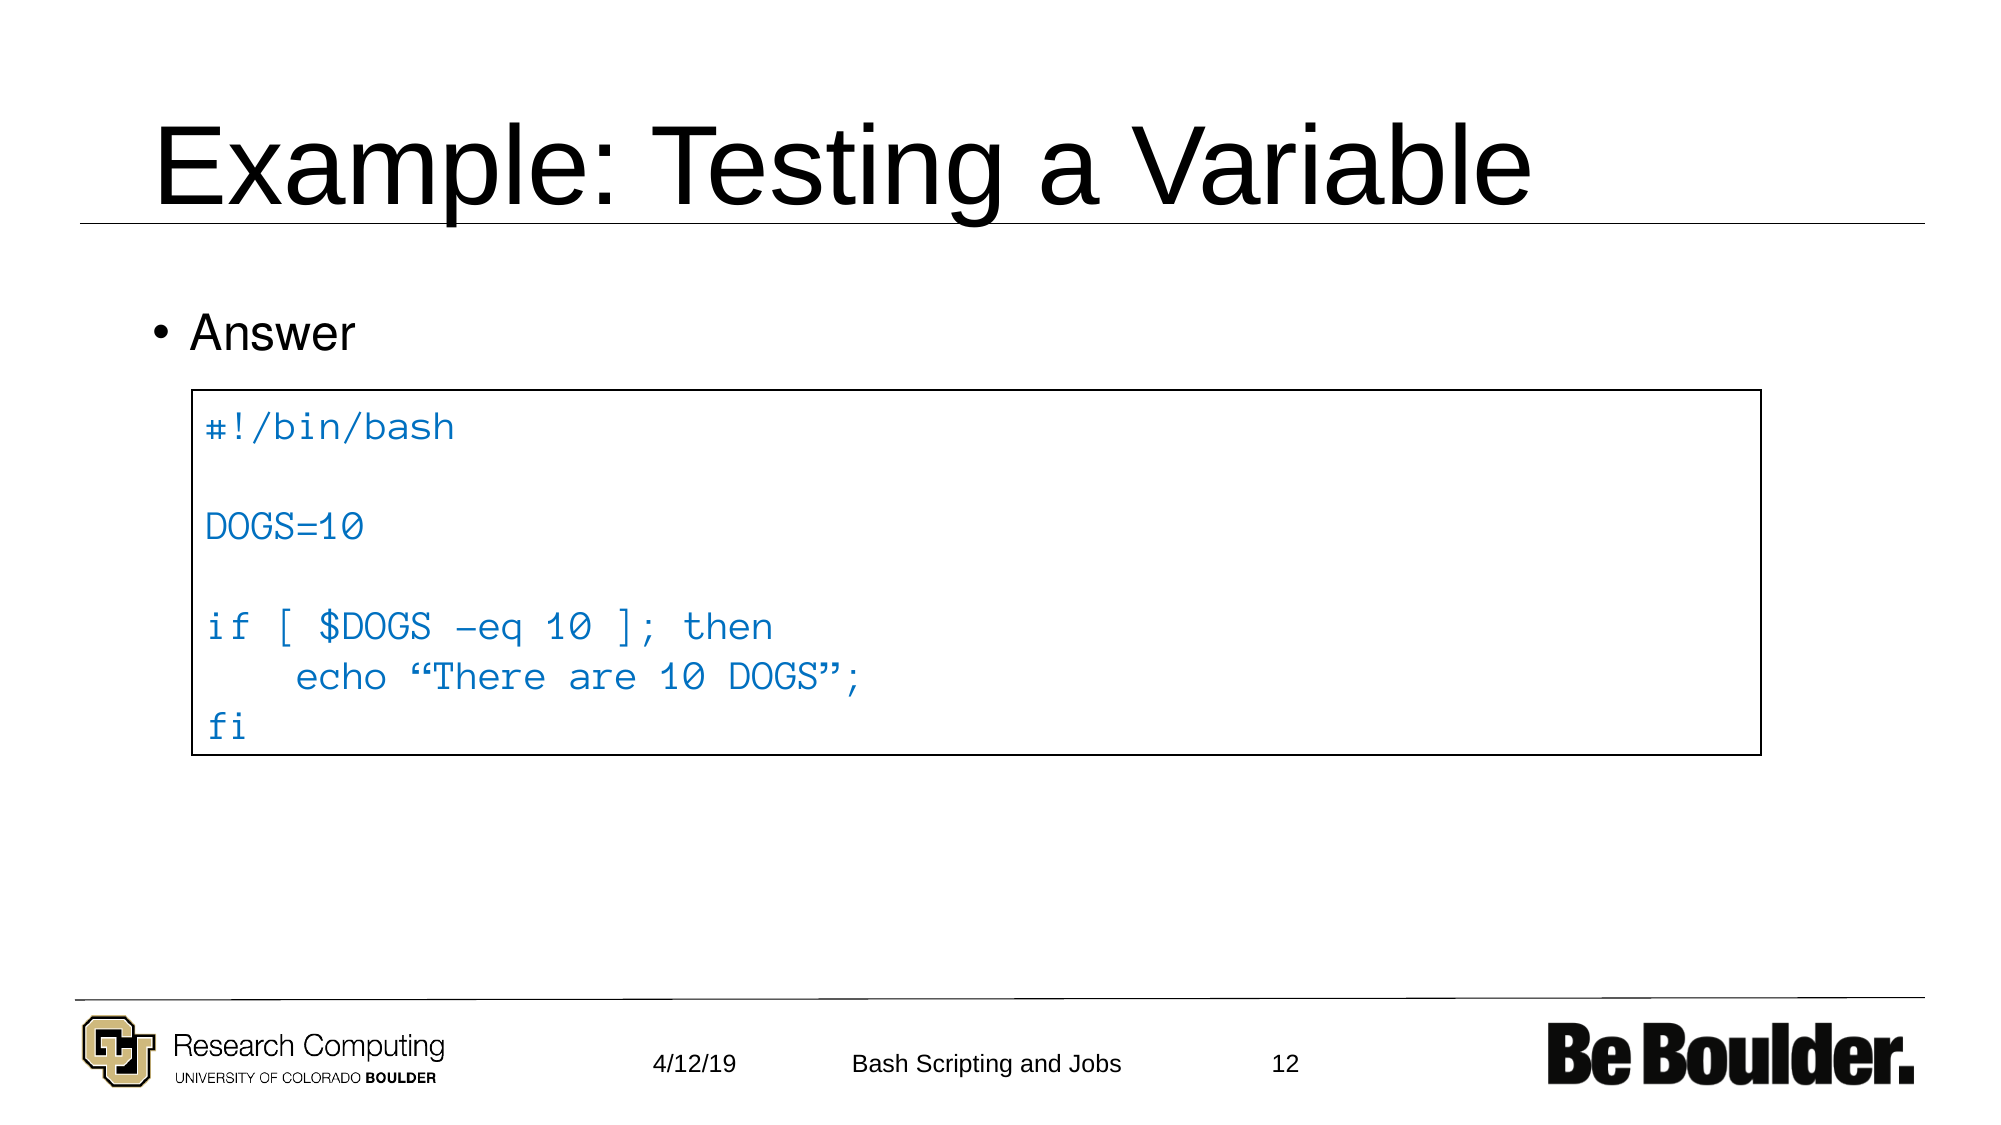

# Example: Testing a Variable
Answer
#!/bin/bash

DOGS=10

if [ $DOGS -eq 10 ]; then
    echo “There are 10 DOGS”;
fi
4/12/19
12
Bash Scripting and Jobs